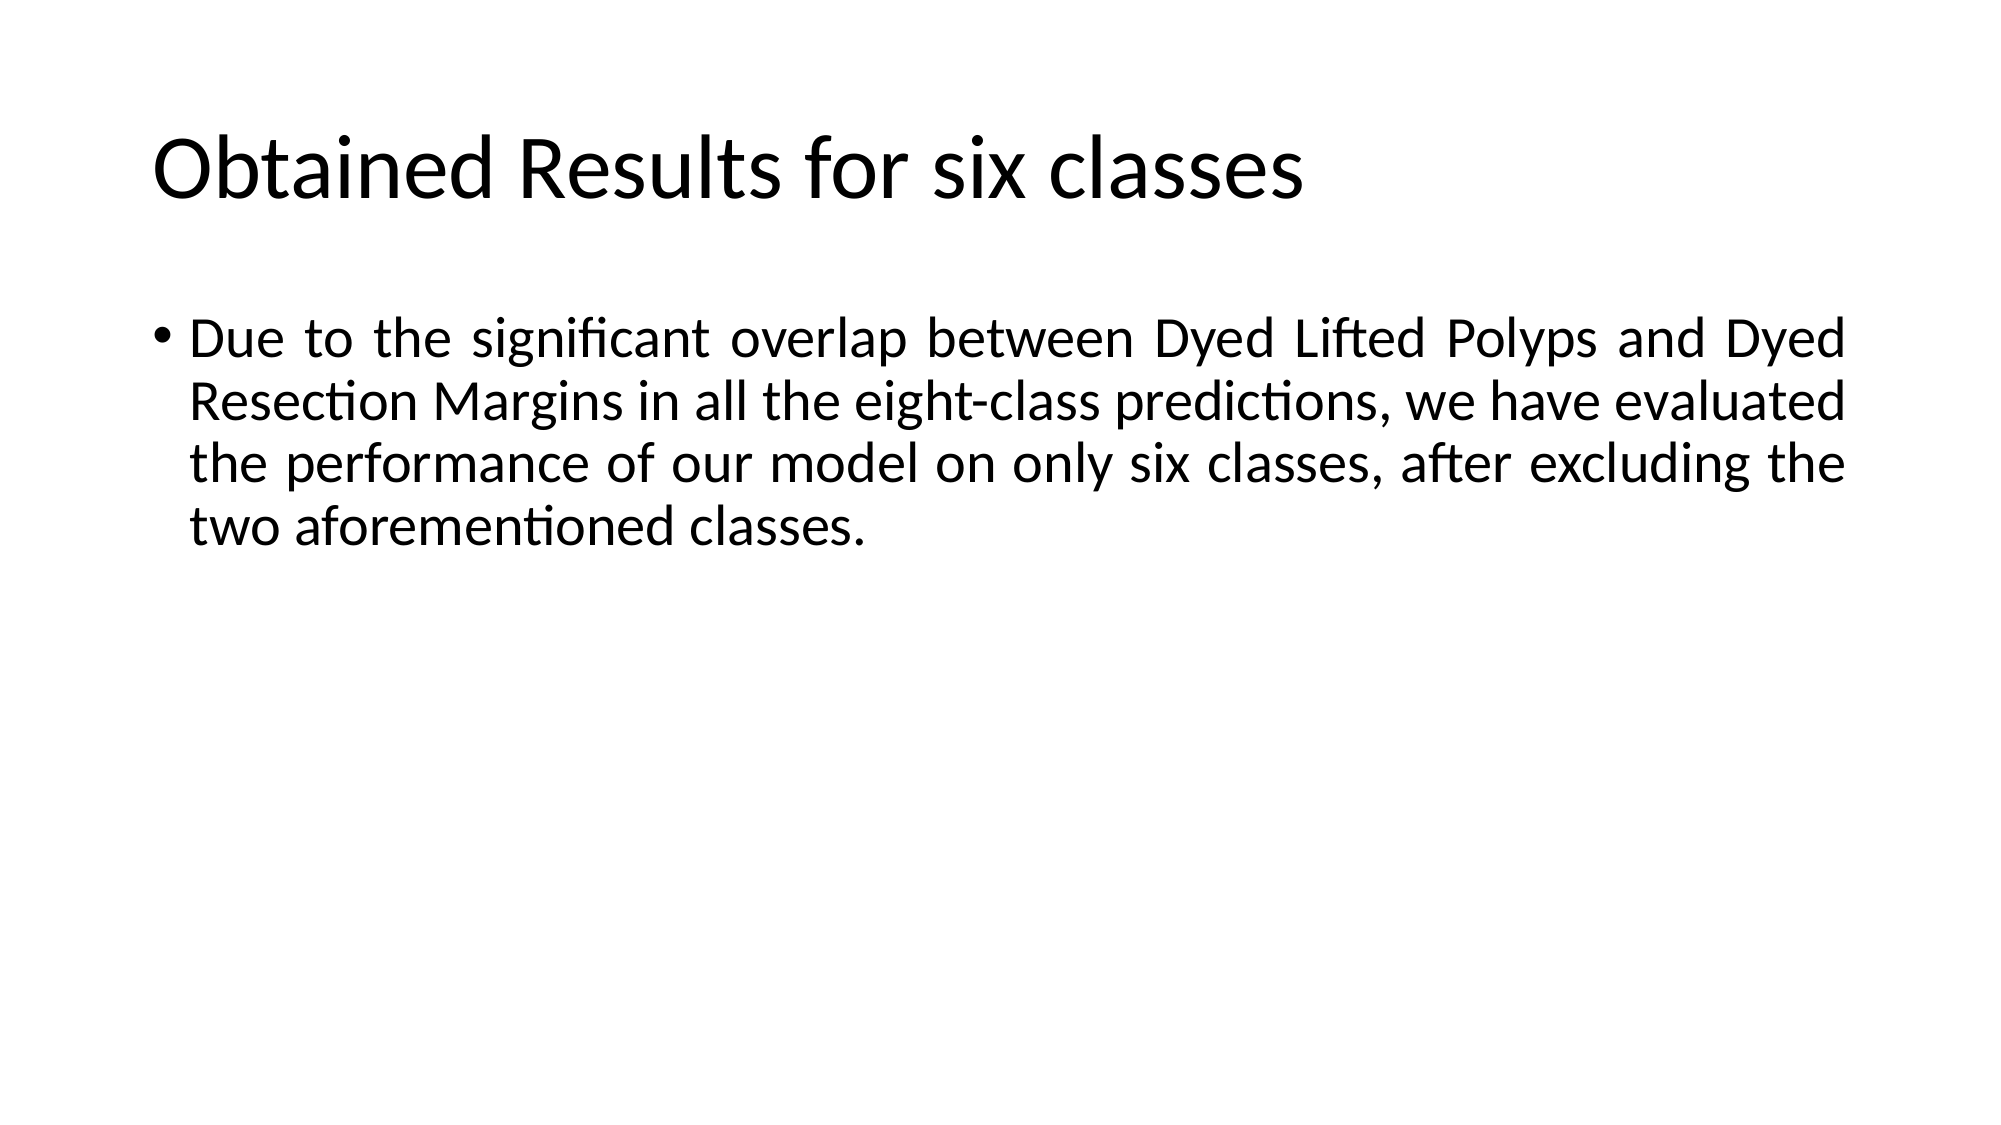

# Obtained Results for six classes
Due to the significant overlap between Dyed Lifted Polyps and Dyed Resection Margins in all the eight-class predictions, we have evaluated the performance of our model on only six classes, after excluding the two aforementioned classes.